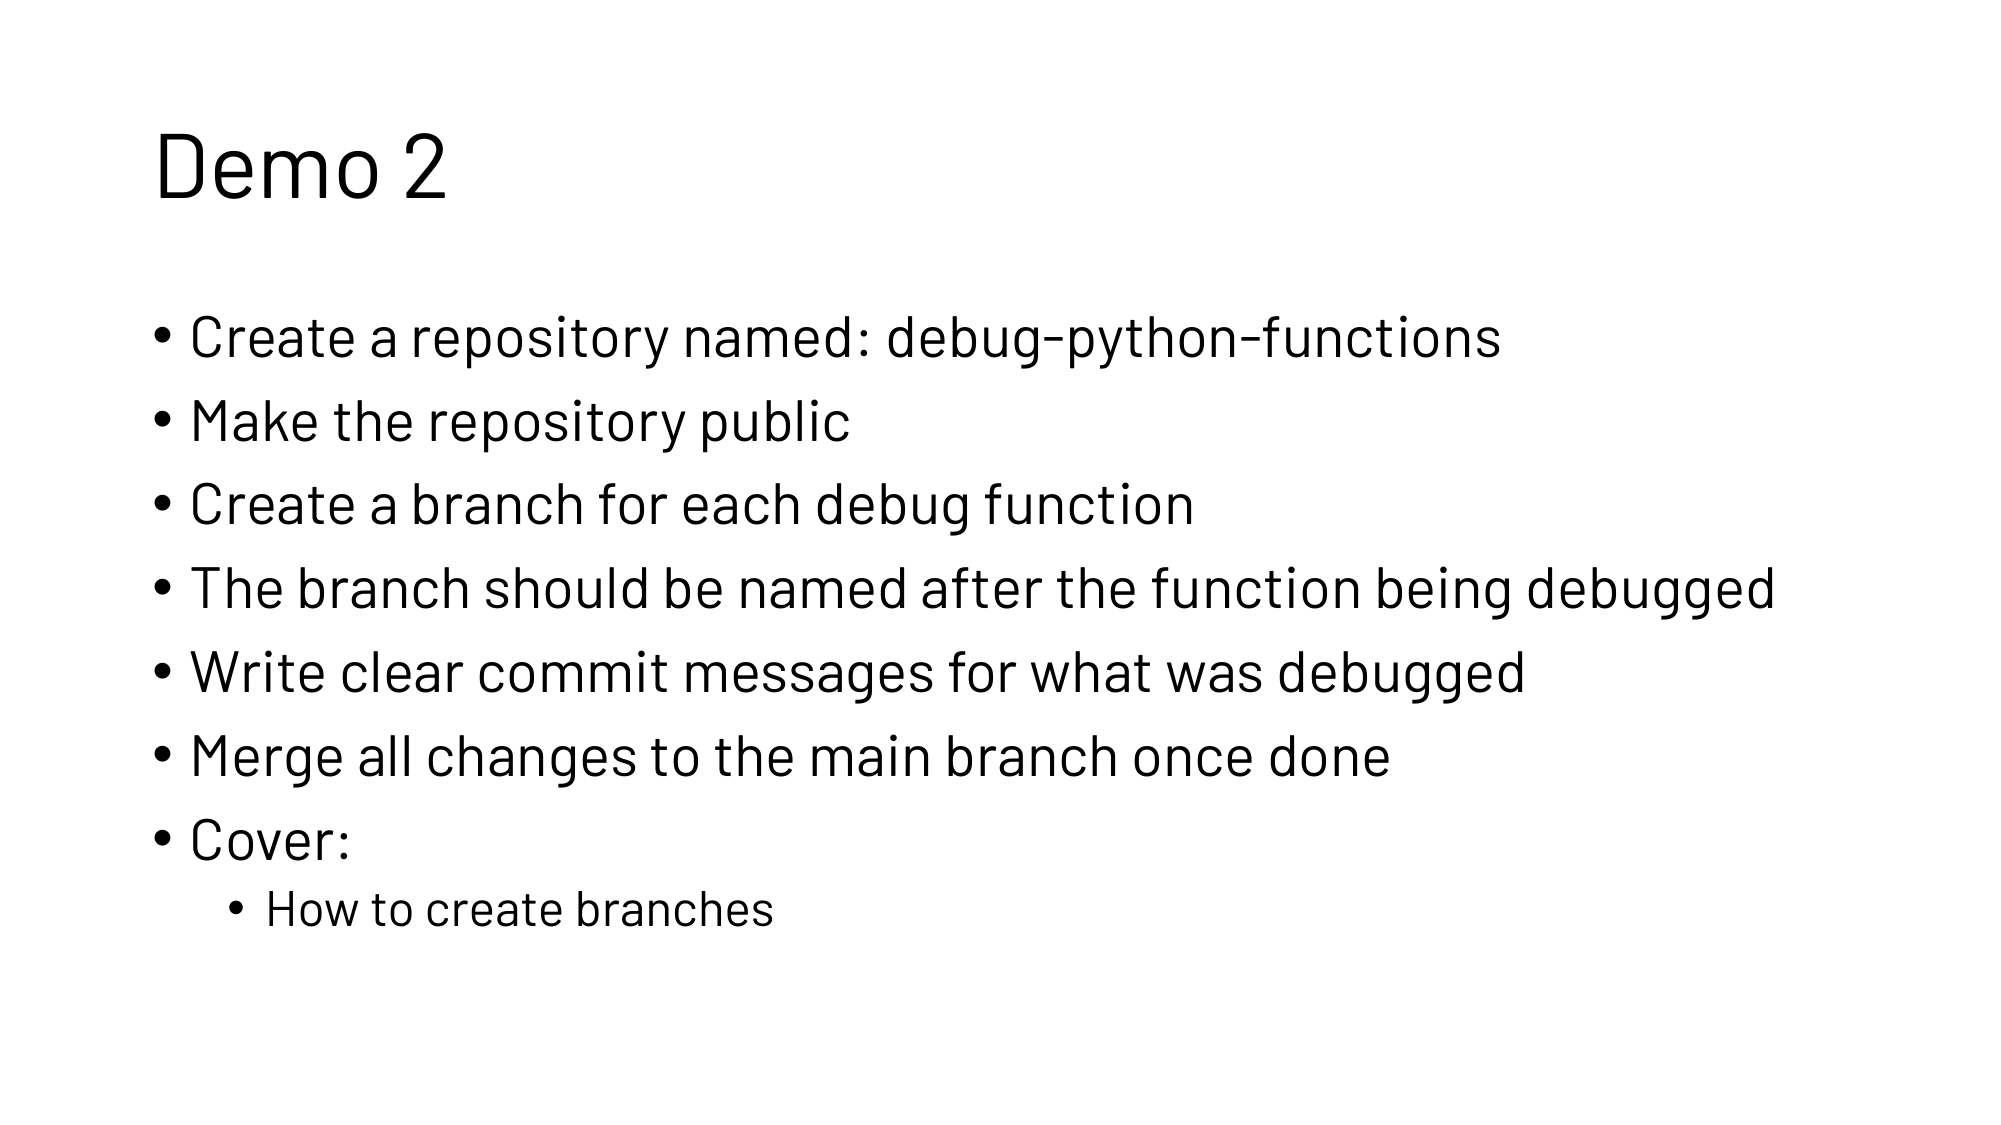

# Demo 2
Create a repository named: debug-python-functions
Make the repository public
Create a branch for each debug function
The branch should be named after the function being debugged
Write clear commit messages for what was debugged
Merge all changes to the main branch once done
Cover:
How to create branches